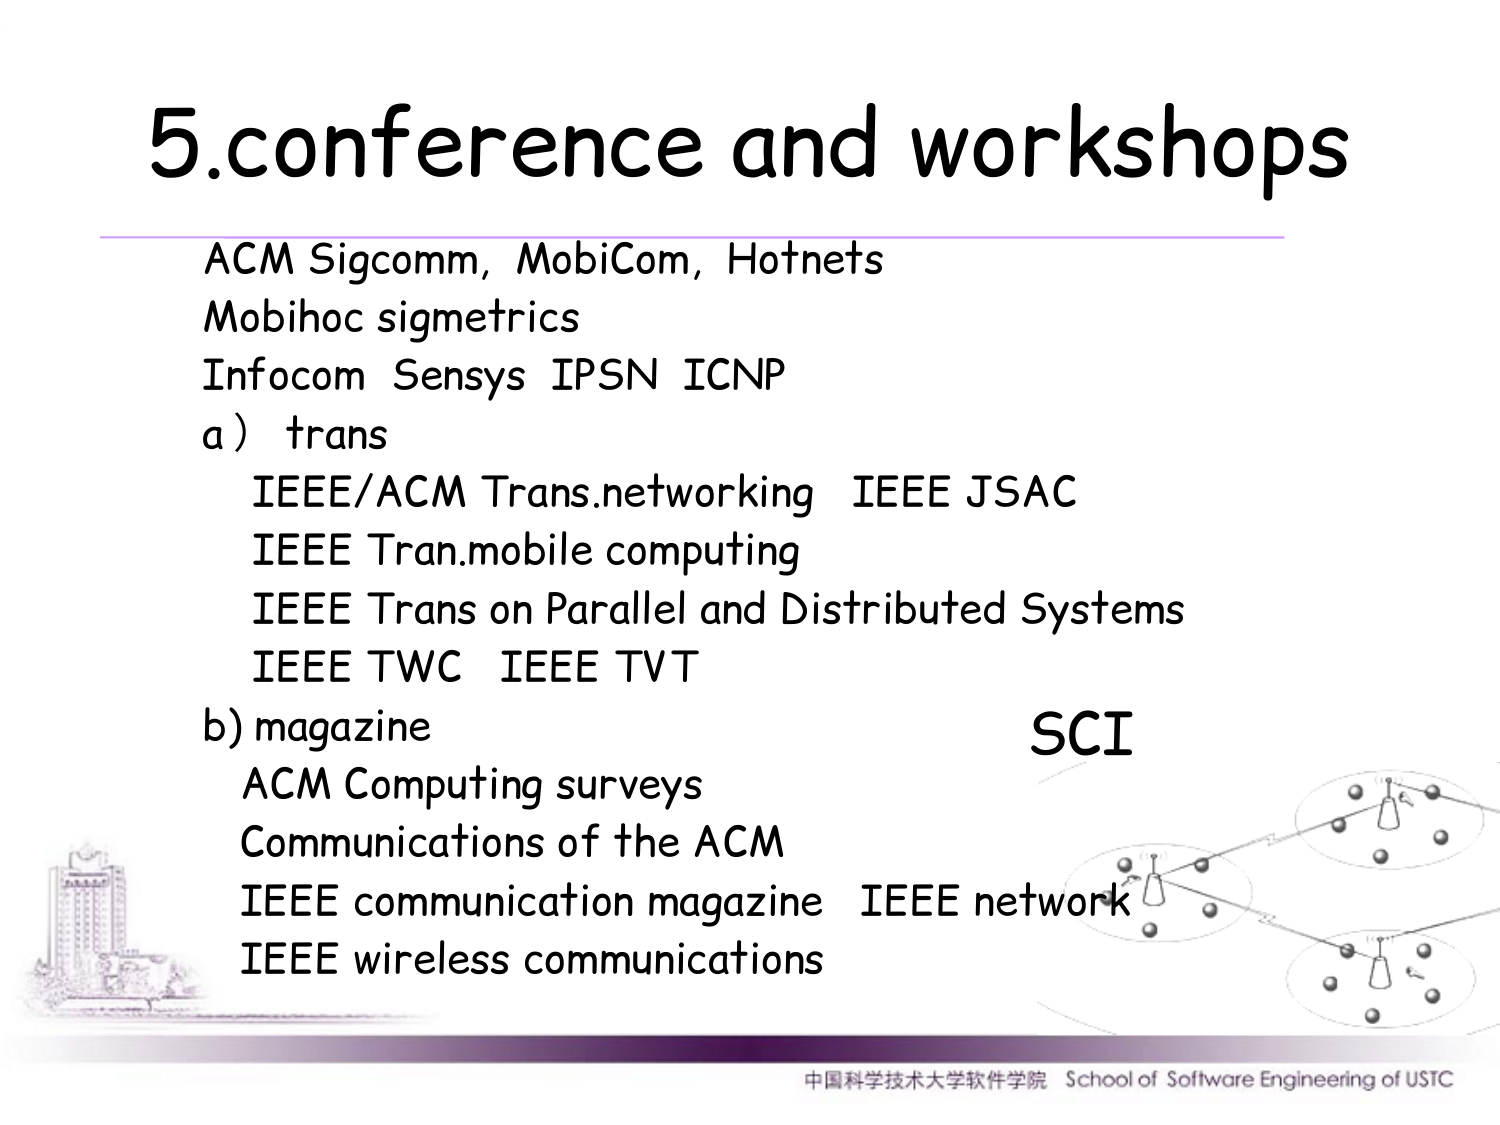

# 5.conference and workshops
ACM Sigcomm,  MobiCom,  Hotnets
Mobihoc sigmetrics
Infocom  Sensys  IPSN  ICNP
a）trans
    IEEE/ACM Trans.networking   IEEE JSAC
    IEEE Tran.mobile computing
    IEEE Trans on Parallel and Distributed Systems
    IEEE TWC   IEEE TVT
b) magazine
   ACM Computing surveys
   Communications of the ACM
   IEEE communication magazine   IEEE network
   IEEE wireless communications
SCI